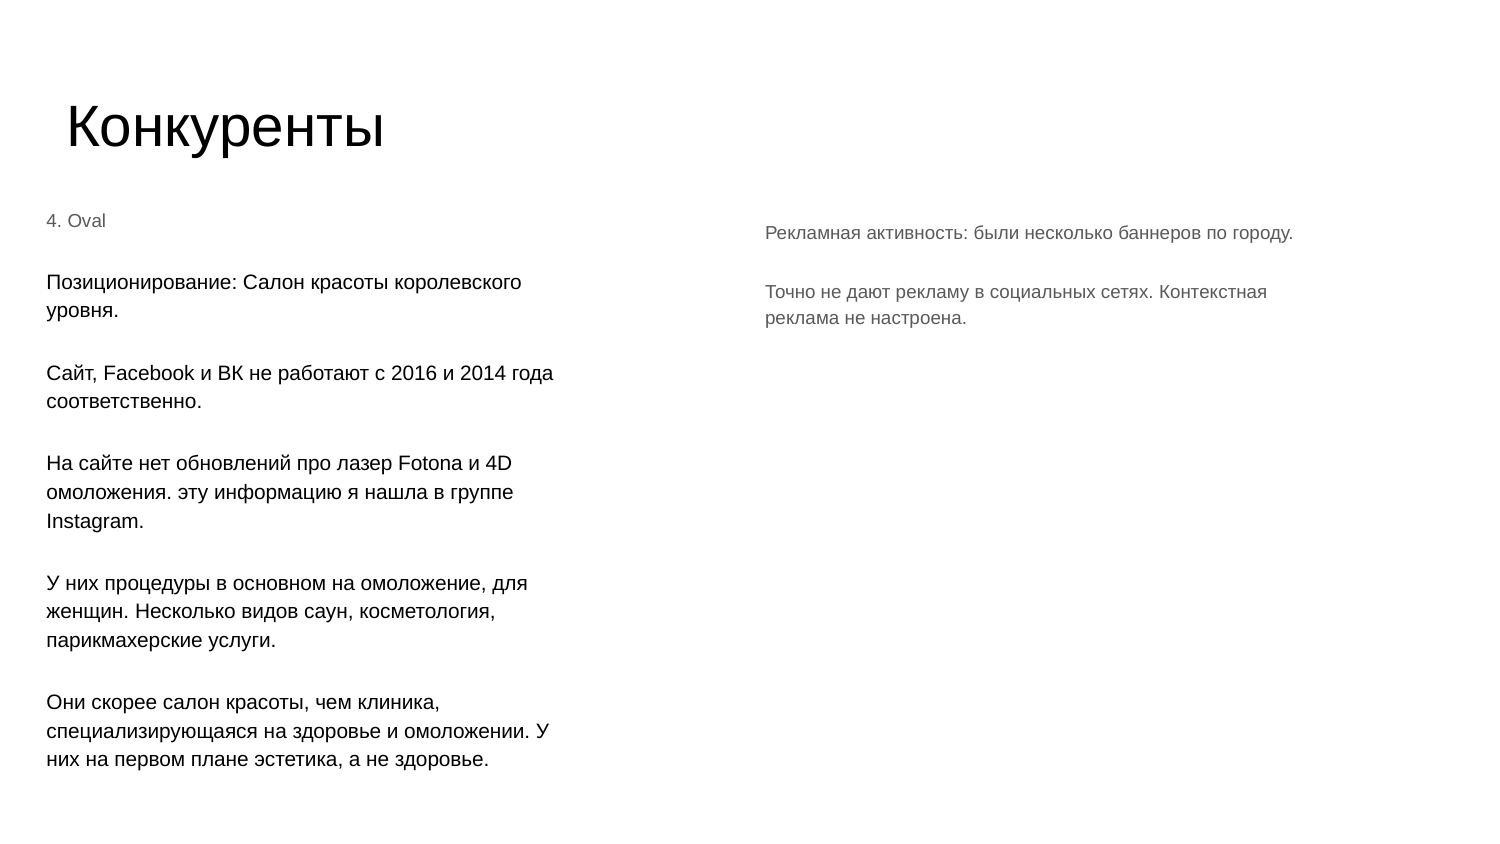

# Конкуренты
4. Oval
Позиционирование: Салон красоты королевского уровня.
Сайт, Facebook и ВК не работают с 2016 и 2014 года соответственно.
На сайте нет обновлений про лазер Fotona и 4D омоложения. эту информацию я нашла в группе Instagram.
У них процедуры в основном на омоложение, для женщин. Несколько видов саун, косметология, парикмахерские услуги.
Они скорее салон красоты, чем клиника, специализирующаяся на здоровье и омоложении. У них на первом плане эстетика, а не здоровье.
Рекламная активность: были несколько баннеров по городу.
Точно не дают рекламу в социальных сетях. Контекстная реклама не настроена.